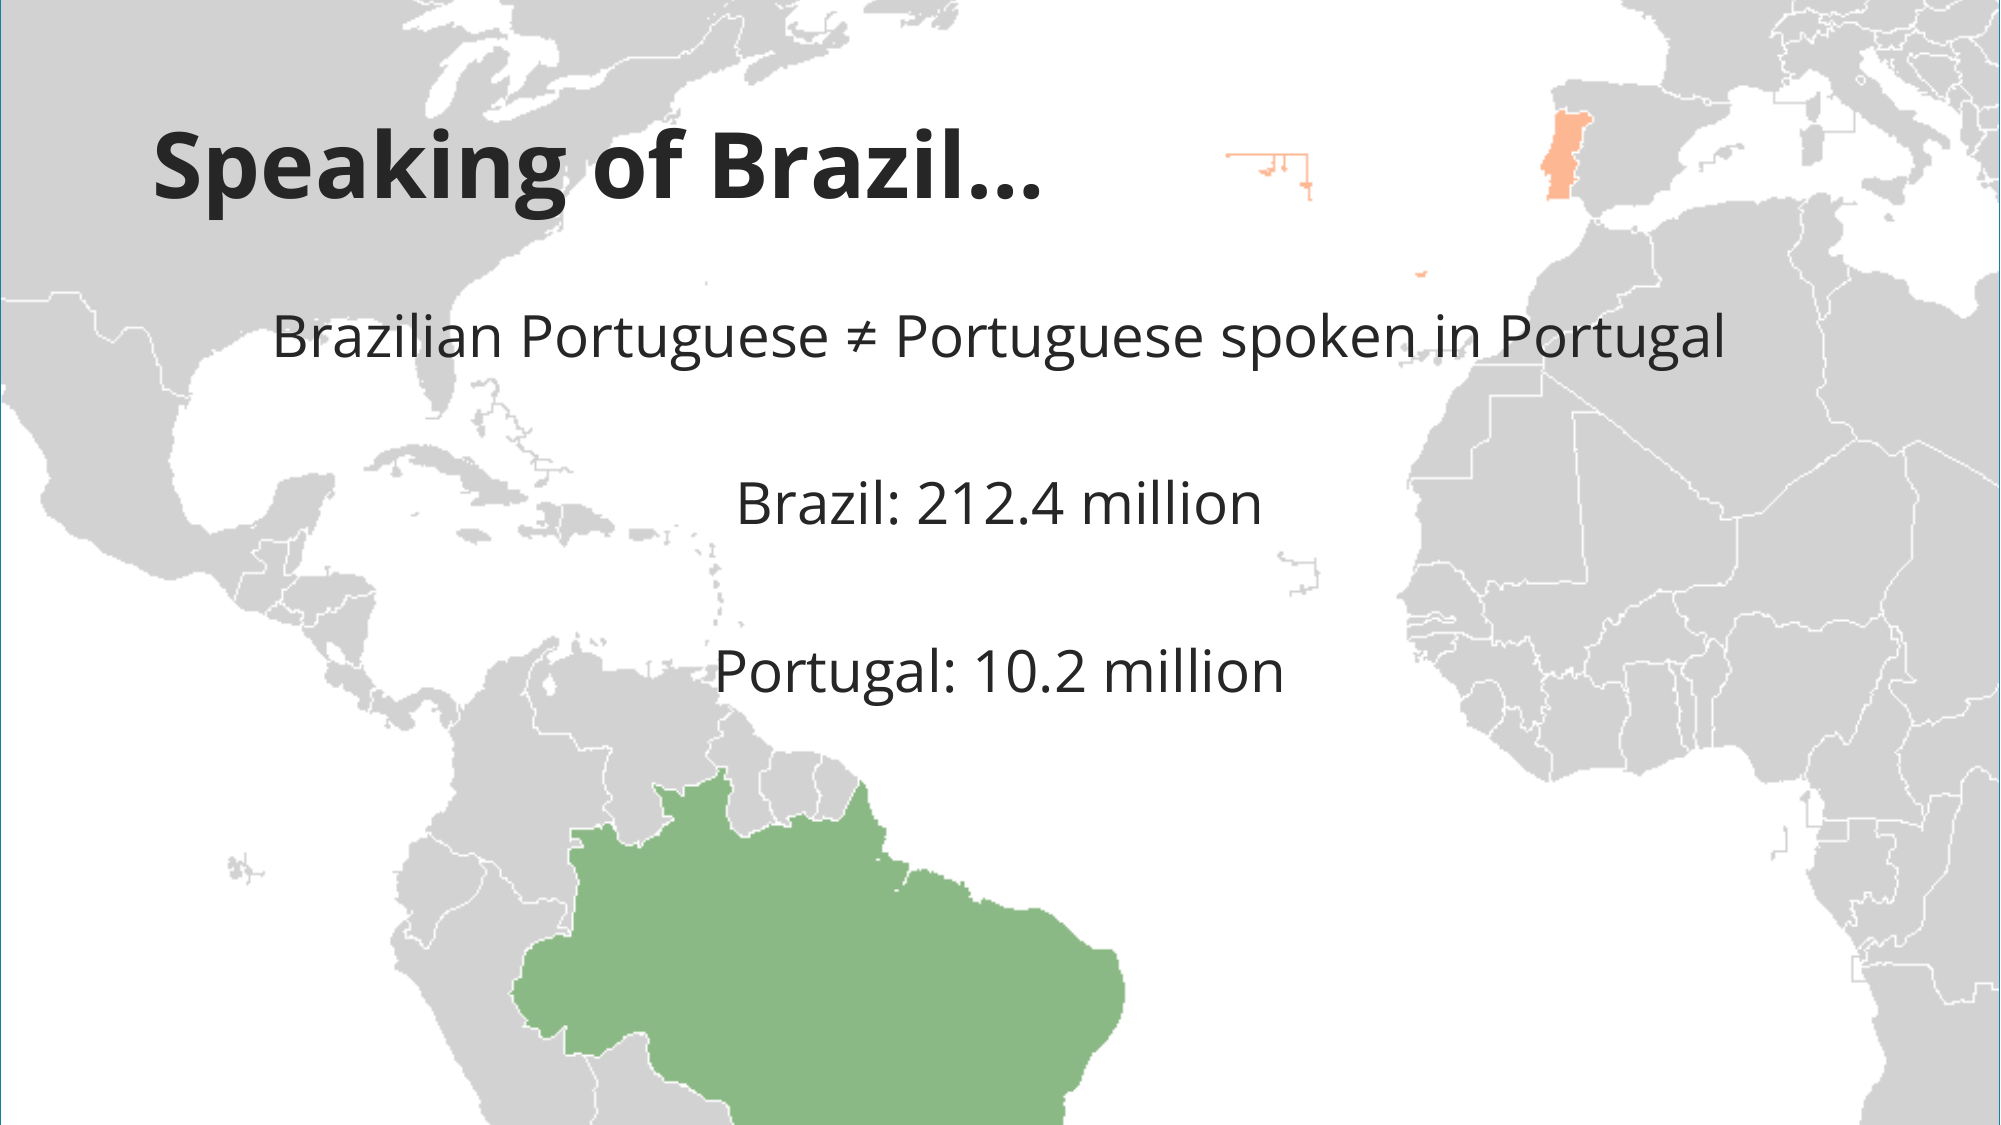

# Speaking of Brazil…
Brazilian Portuguese ≠ Portuguese spoken in Portugal

Brazil: 212.4 million

Portugal: 10.2 million